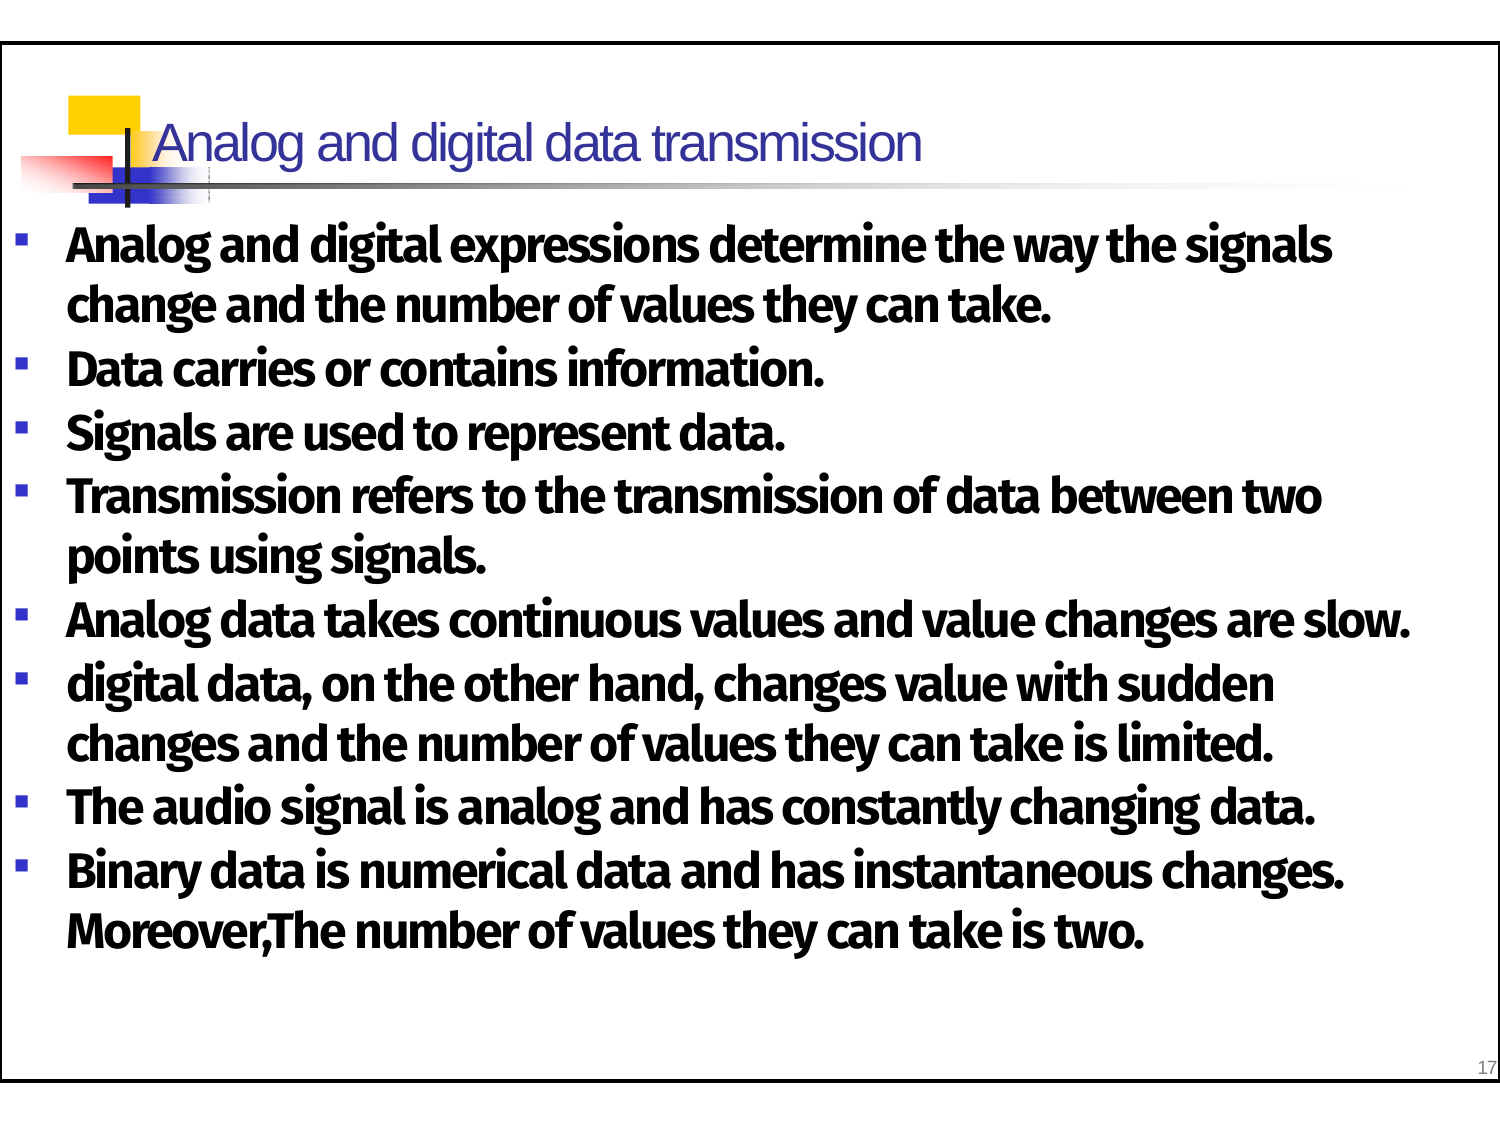

# Analog and digital data transmission

Analog and digital expressions determine the way the signals change and the number of values ​​they can take.
Data carries or contains information.
Signals are used to represent data.
Transmission refers to the transmission of data between two points using signals.
Analog data takes continuous values ​​and value changes are slow.
digital data, on the other hand, changes value with sudden changes and the number of values ​​they can take is limited.
The audio signal is analog and has constantly changing data.
Binary data is numerical data and has instantaneous changes. Moreover,The number of values ​​they can take is two.
17